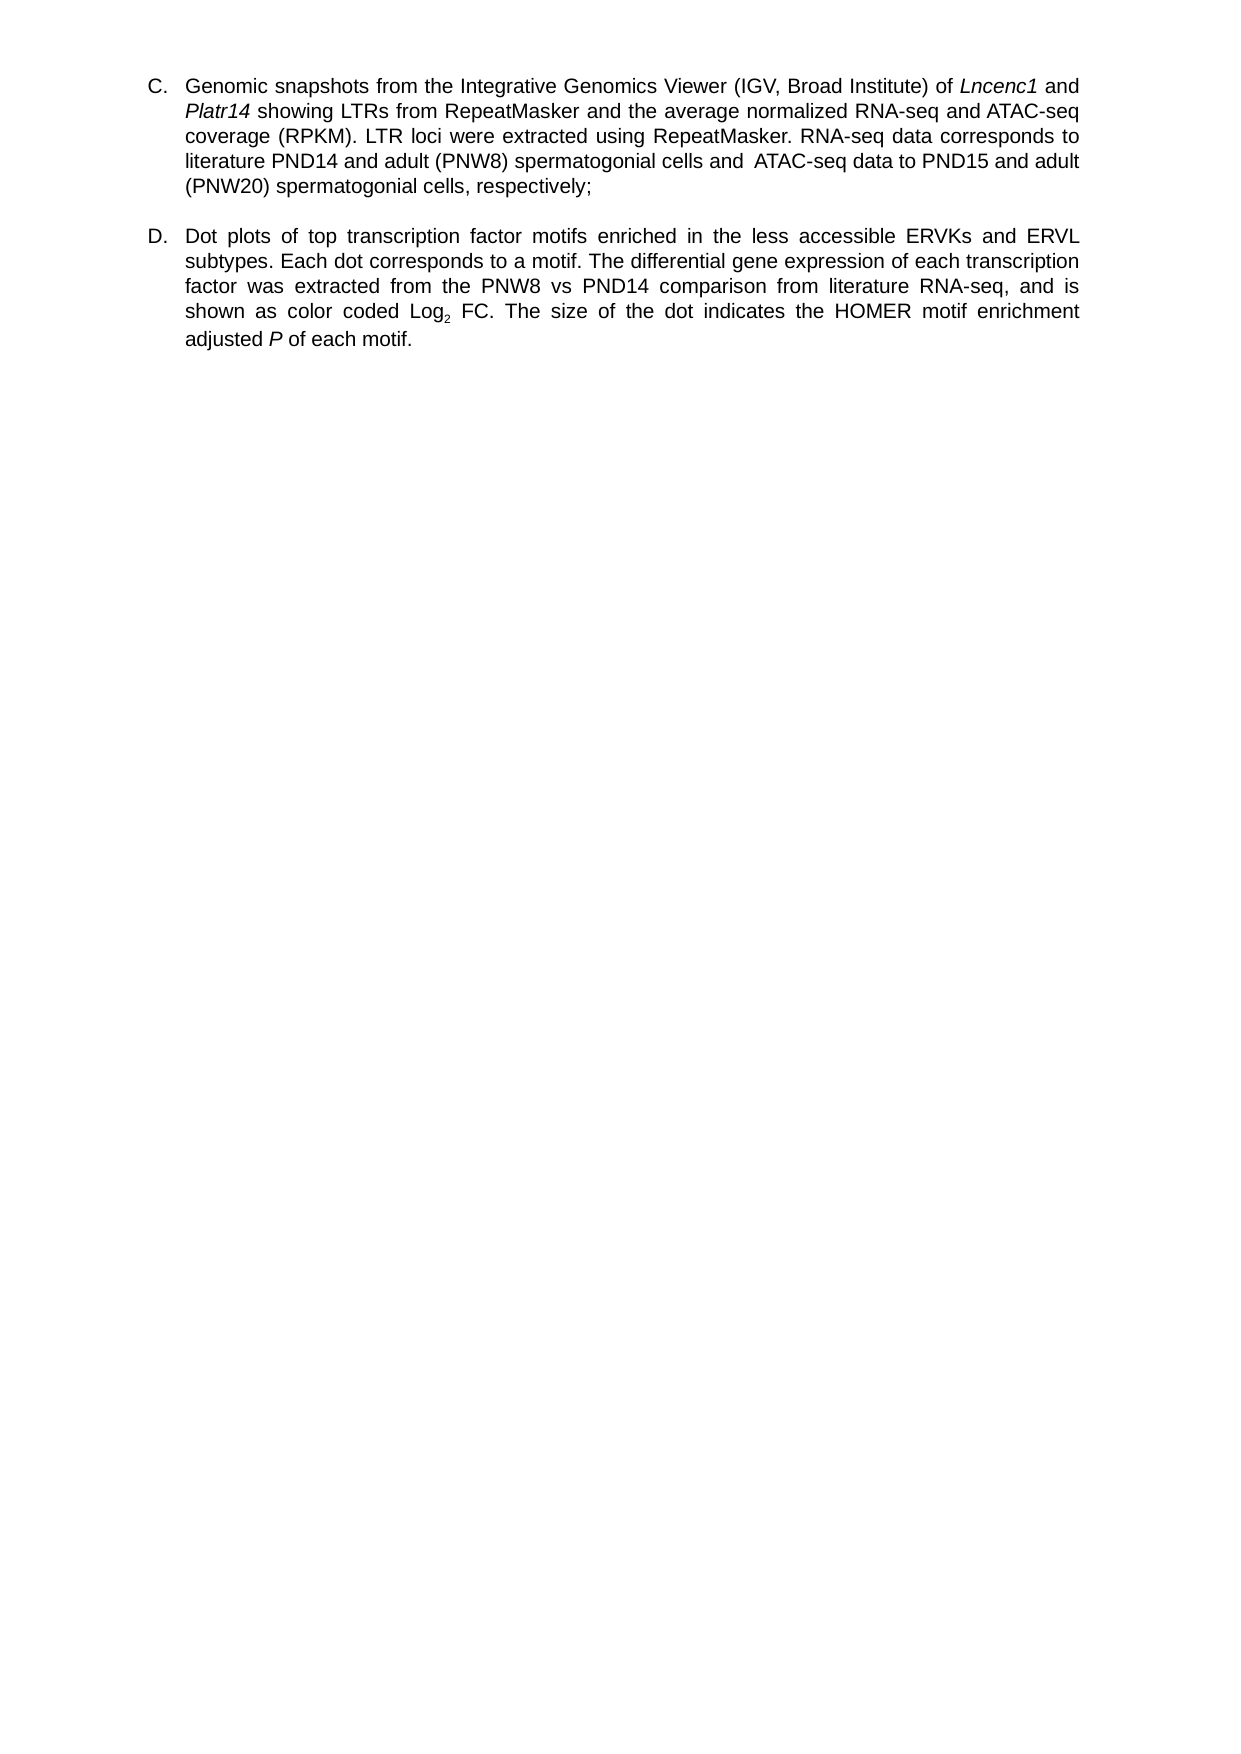

Genomic snapshots from the Integrative Genomics Viewer (IGV, Broad Institute) of Lncenc1 and Platr14 showing LTRs from RepeatMasker and the average normalized RNA-seq and ATAC-seq coverage (RPKM). LTR loci were extracted using RepeatMasker. RNA-seq data corresponds to literature PND14 and adult (PNW8) spermatogonial cells and  ATAC-seq data to PND15 and adult (PNW20) spermatogonial cells, respectively;

Dot plots of top transcription factor motifs enriched in the less accessible ERVKs and ERVL subtypes. Each dot corresponds to a motif. The differential gene expression of each transcription factor was extracted from the PNW8 vs PND14 comparison from literature RNA-seq, and is shown as color coded Log2 FC. The size of the dot indicates the HOMER motif enrichment adjusted P of each motif.